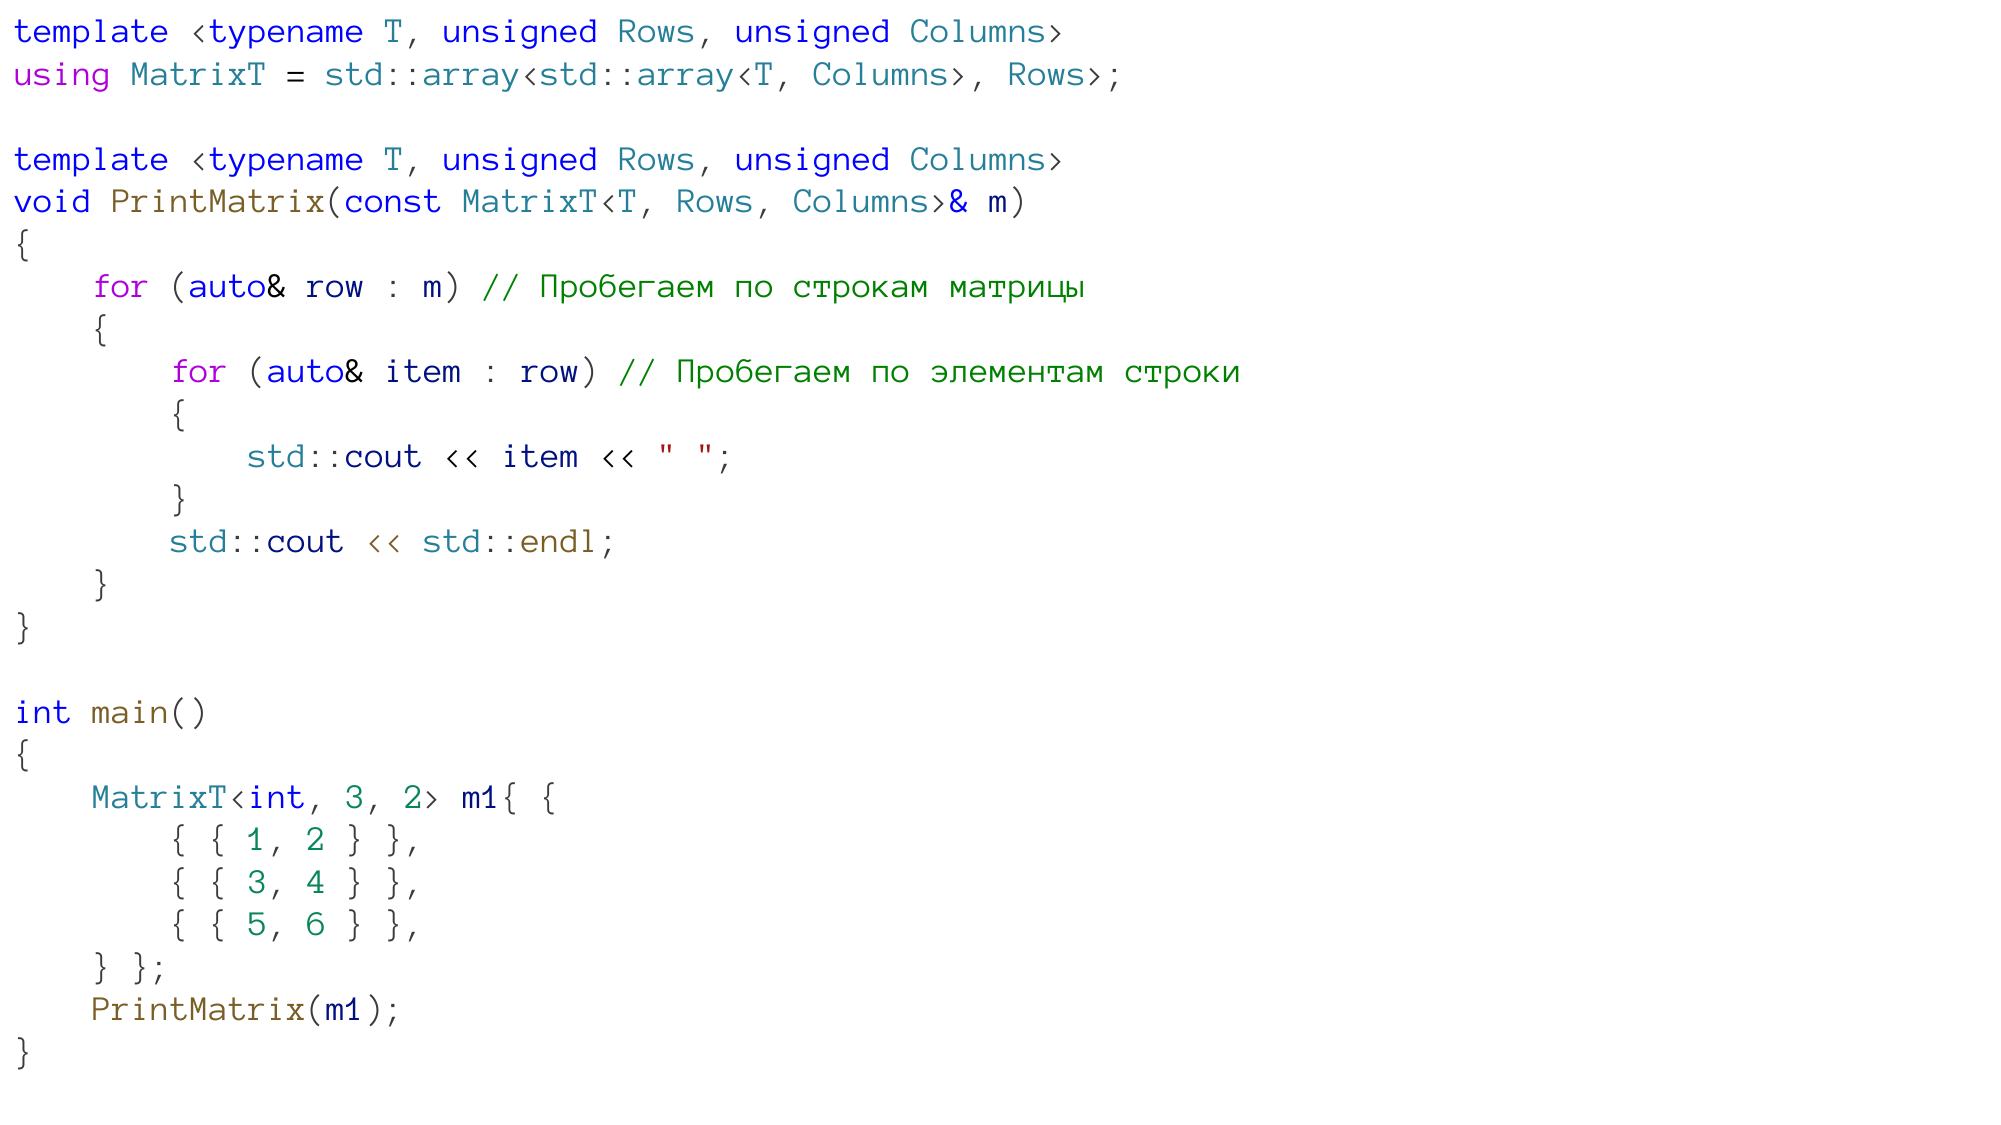

template <typename T, unsigned Rows, unsigned Columns>
using MatrixT = std::array<std::array<T, Columns>, Rows>;

template <typename T, unsigned Rows, unsigned Columns>
void PrintMatrix(const MatrixT<T, Rows, Columns>& m)
{
    for (auto& row : m) // Пробегаем по строкам матрицы
    {
        for (auto& item : row) // Пробегаем по элементам строки
        {
            std::cout << item << " ";
        }
        std::cout << std::endl;
    }
}

int main()
{
    MatrixT<int, 3, 2> m1{ {
        { { 1, 2 } },
        { { 3, 4 } },
        { { 5, 6 } },
    } };
    PrintMatrix(m1);
}